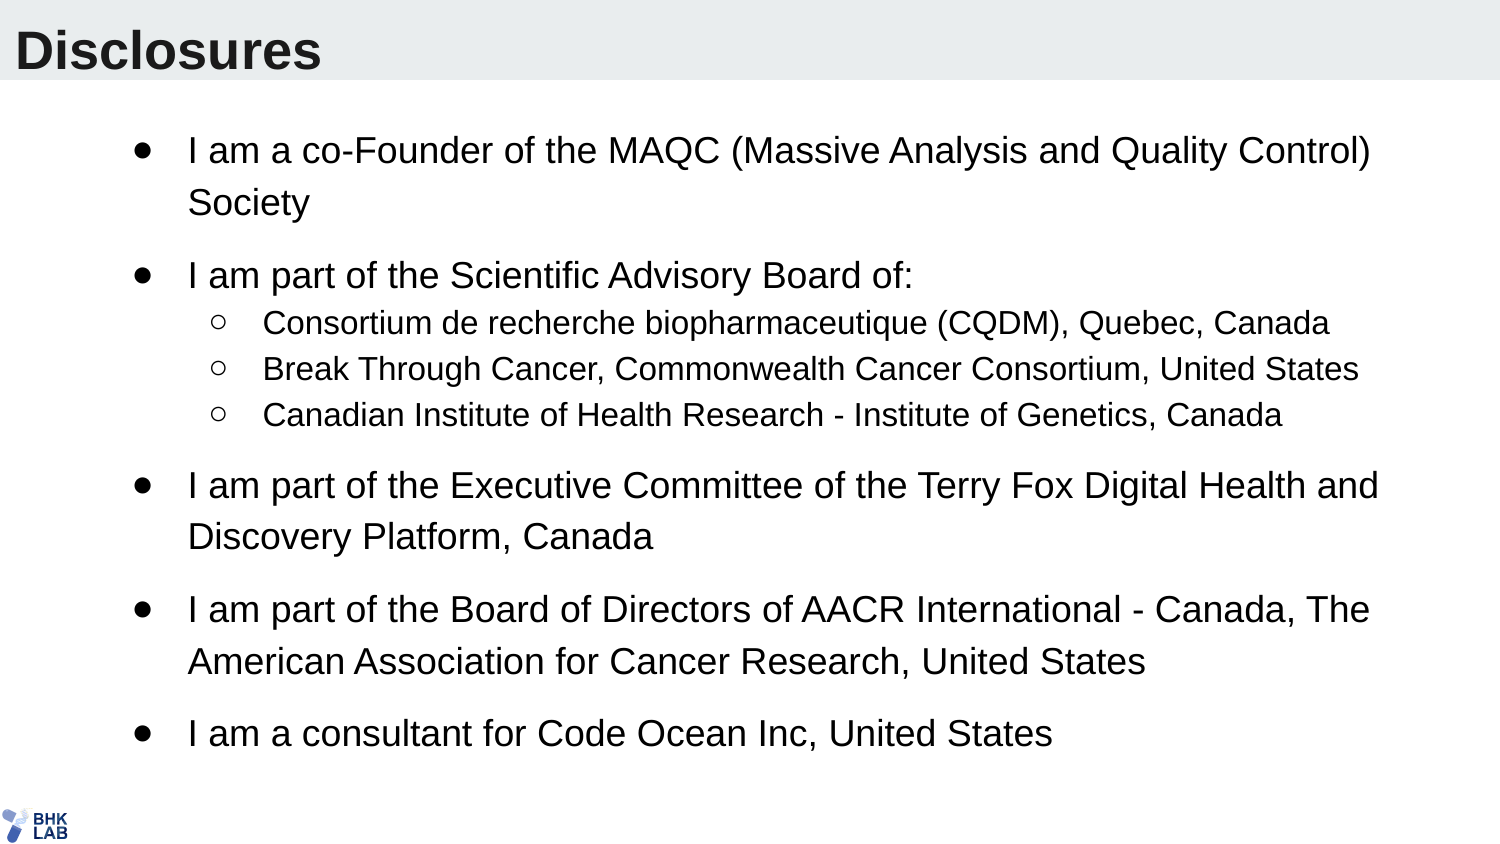

# Disclosures
I am a co-Founder of the MAQC (Massive Analysis and Quality Control) Society
I am part of the Scientific Advisory Board of:
Consortium de recherche biopharmaceutique (CQDM), Quebec, Canada
Break Through Cancer, Commonwealth Cancer Consortium, United States
Canadian Institute of Health Research - Institute of Genetics, Canada
I am part of the Executive Committee of the Terry Fox Digital Health and Discovery Platform, Canada
I am part of the Board of Directors of AACR International - Canada, The American Association for Cancer Research, United States
I am a consultant for Code Ocean Inc, United States